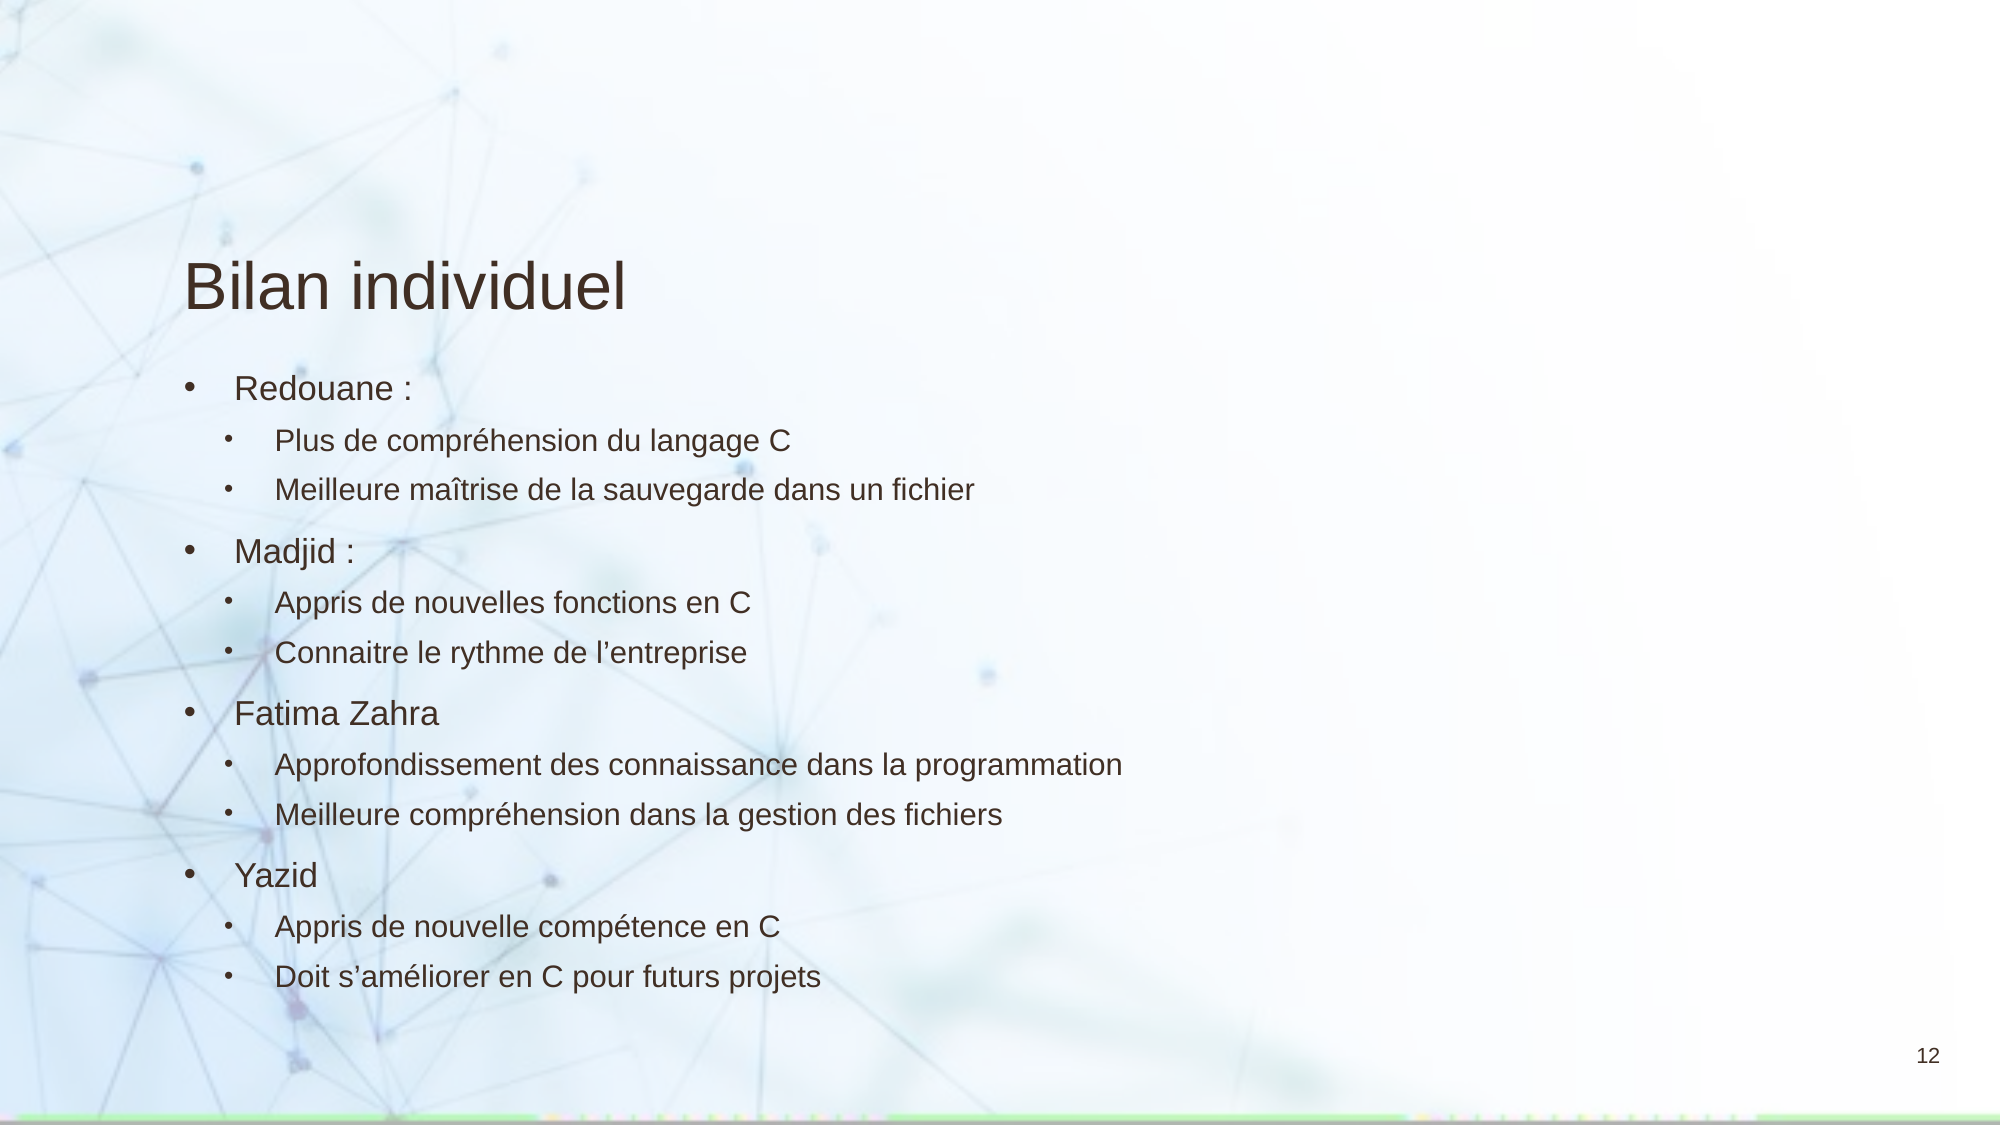

# Bilan individuel
Redouane :
Plus de compréhension du langage C
Meilleure maîtrise de la sauvegarde dans un fichier
Madjid :
Appris de nouvelles fonctions en C
Connaitre le rythme de l’entreprise
Fatima Zahra
Approfondissement des connaissance dans la programmation
Meilleure compréhension dans la gestion des fichiers
Yazid
Appris de nouvelle compétence en C
Doit s’améliorer en C pour futurs projets

12